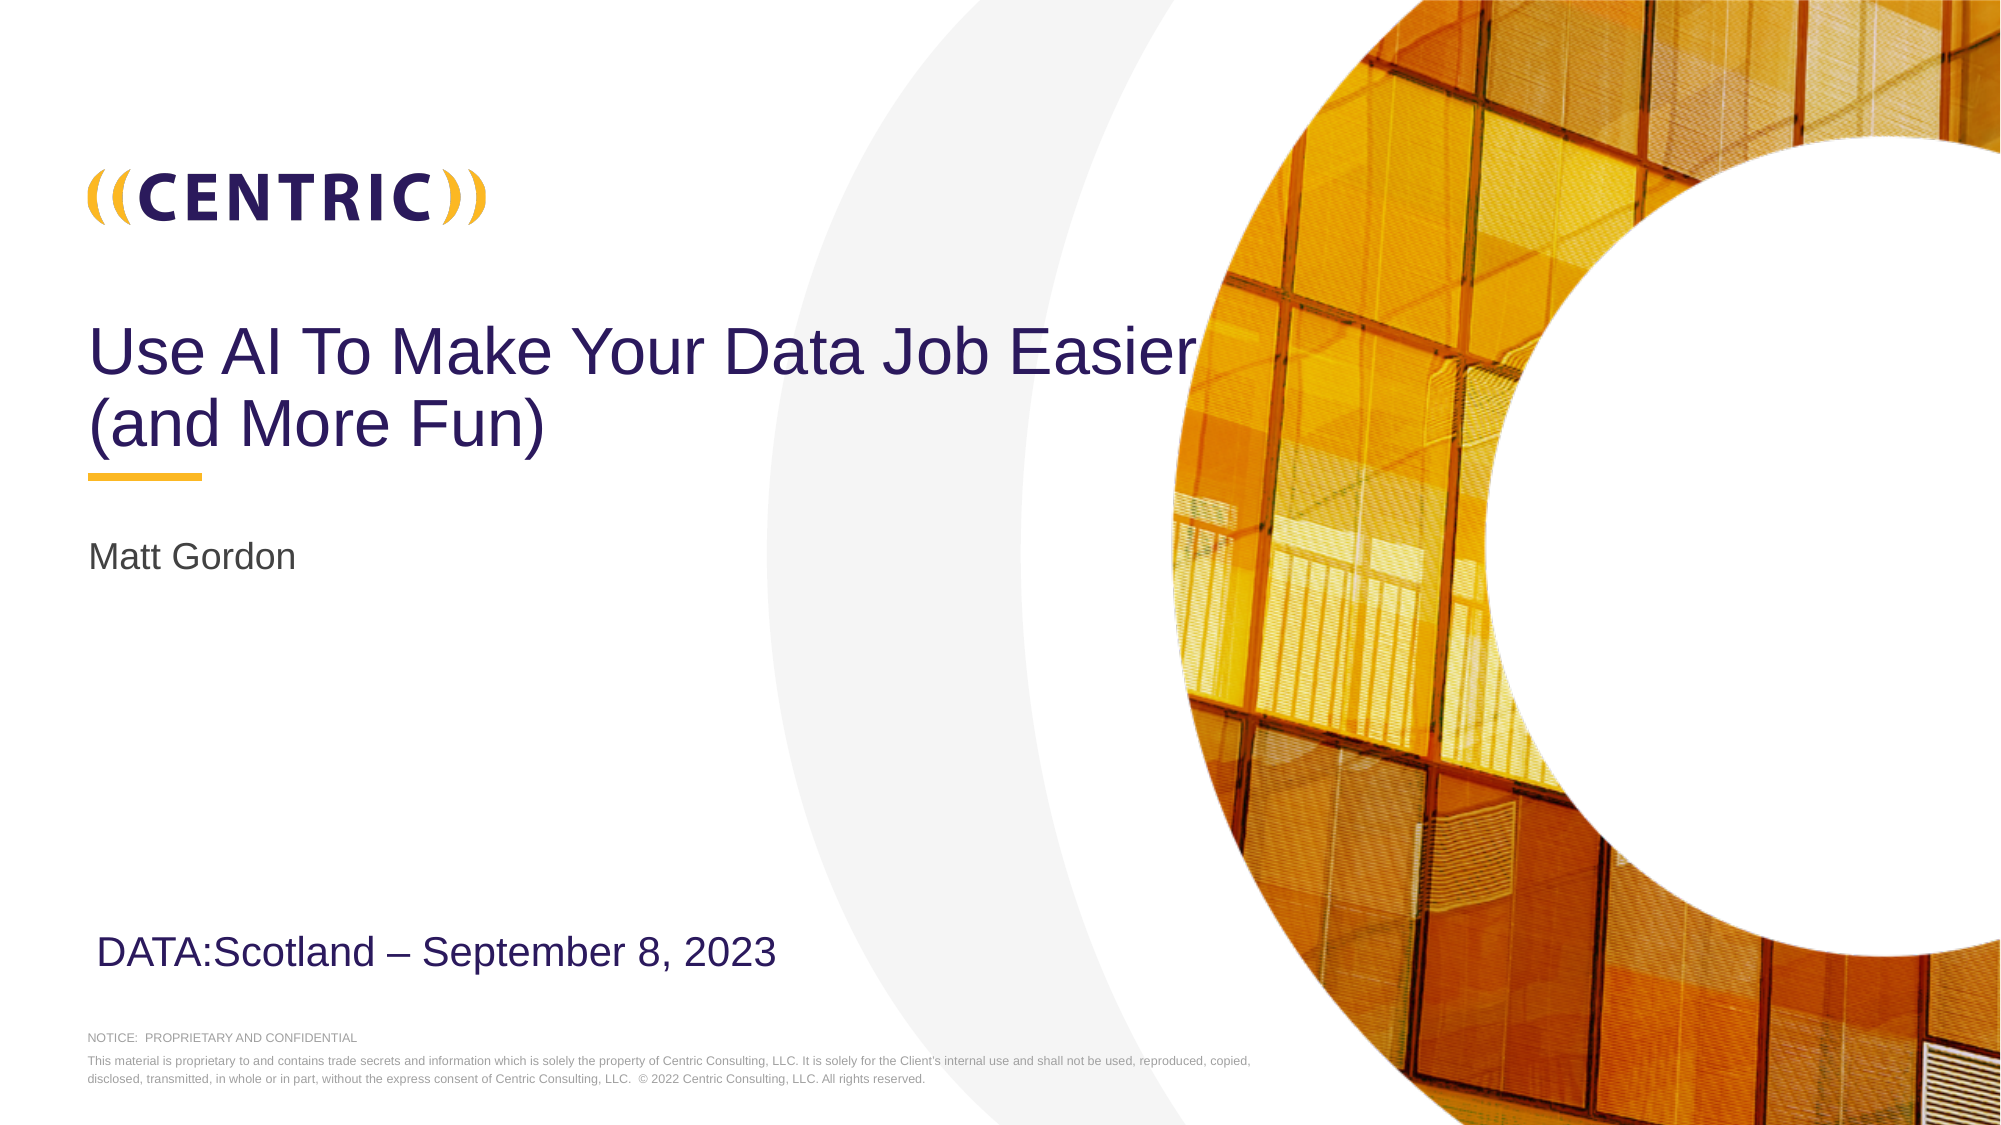

# Use AI To Make Your Data Job Easier (and More Fun)
Matt Gordon
DATA:Scotland – September 8, 2023